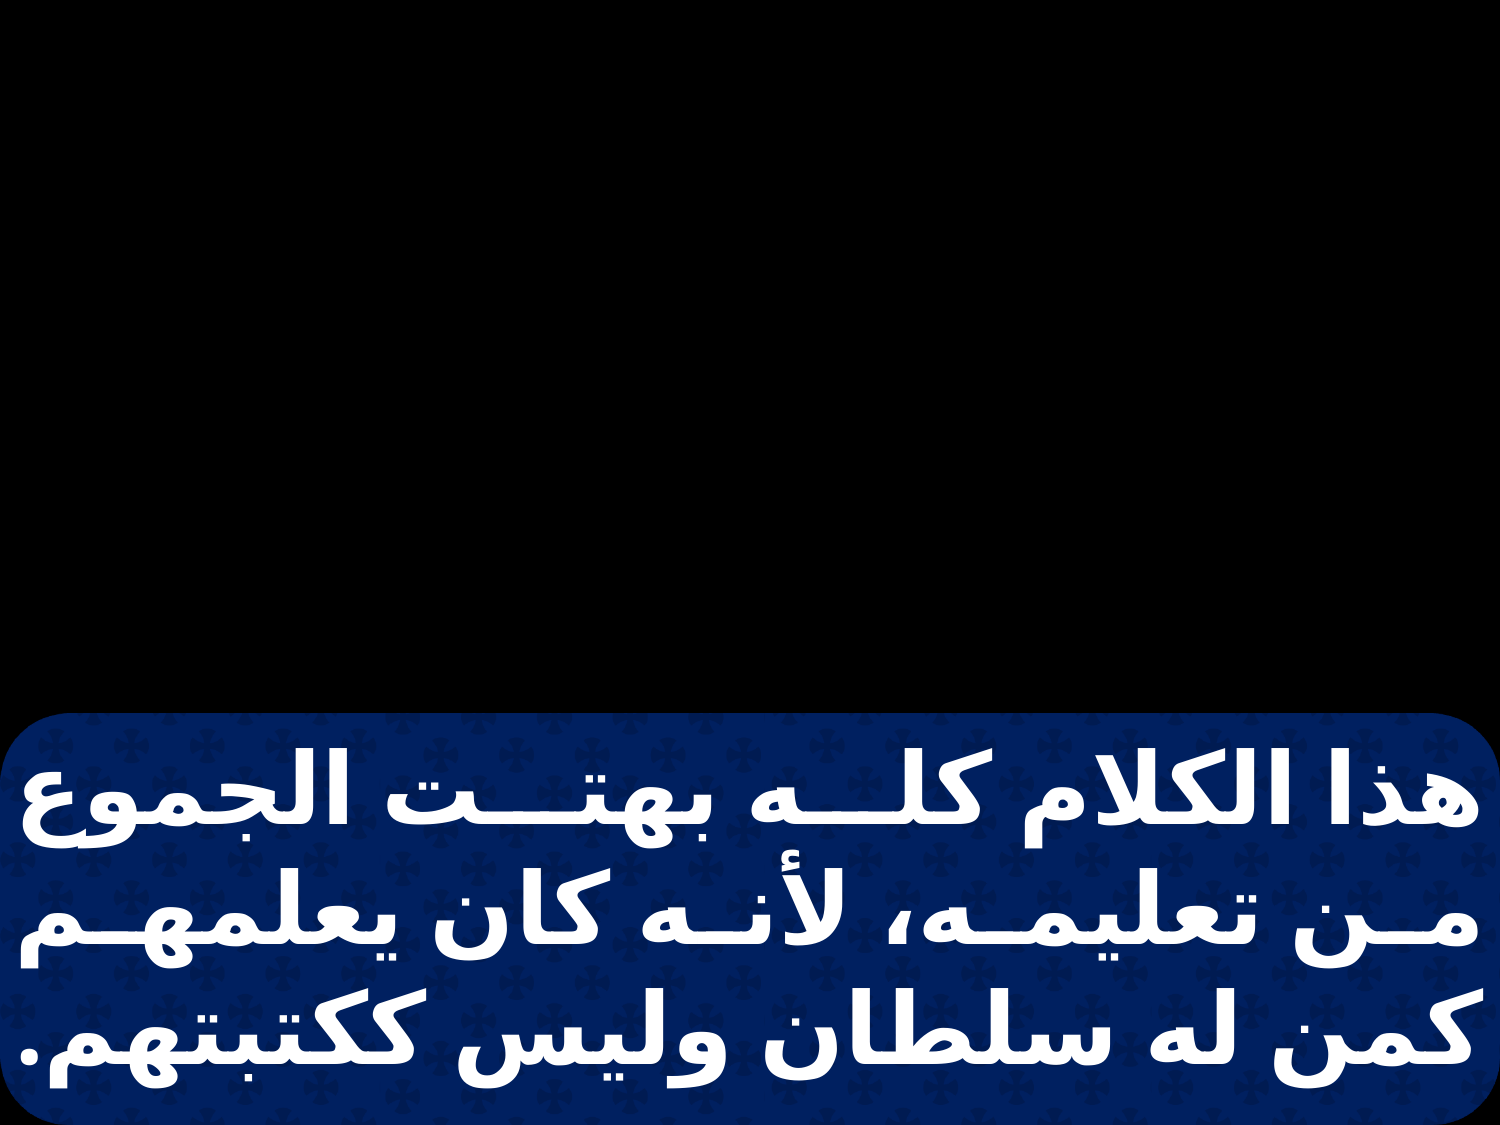

هذا الكلام كله بهتت الجموع من تعليمه، لأنه كان يعلمهم كمن له سلطان وليس ككتبتهم.